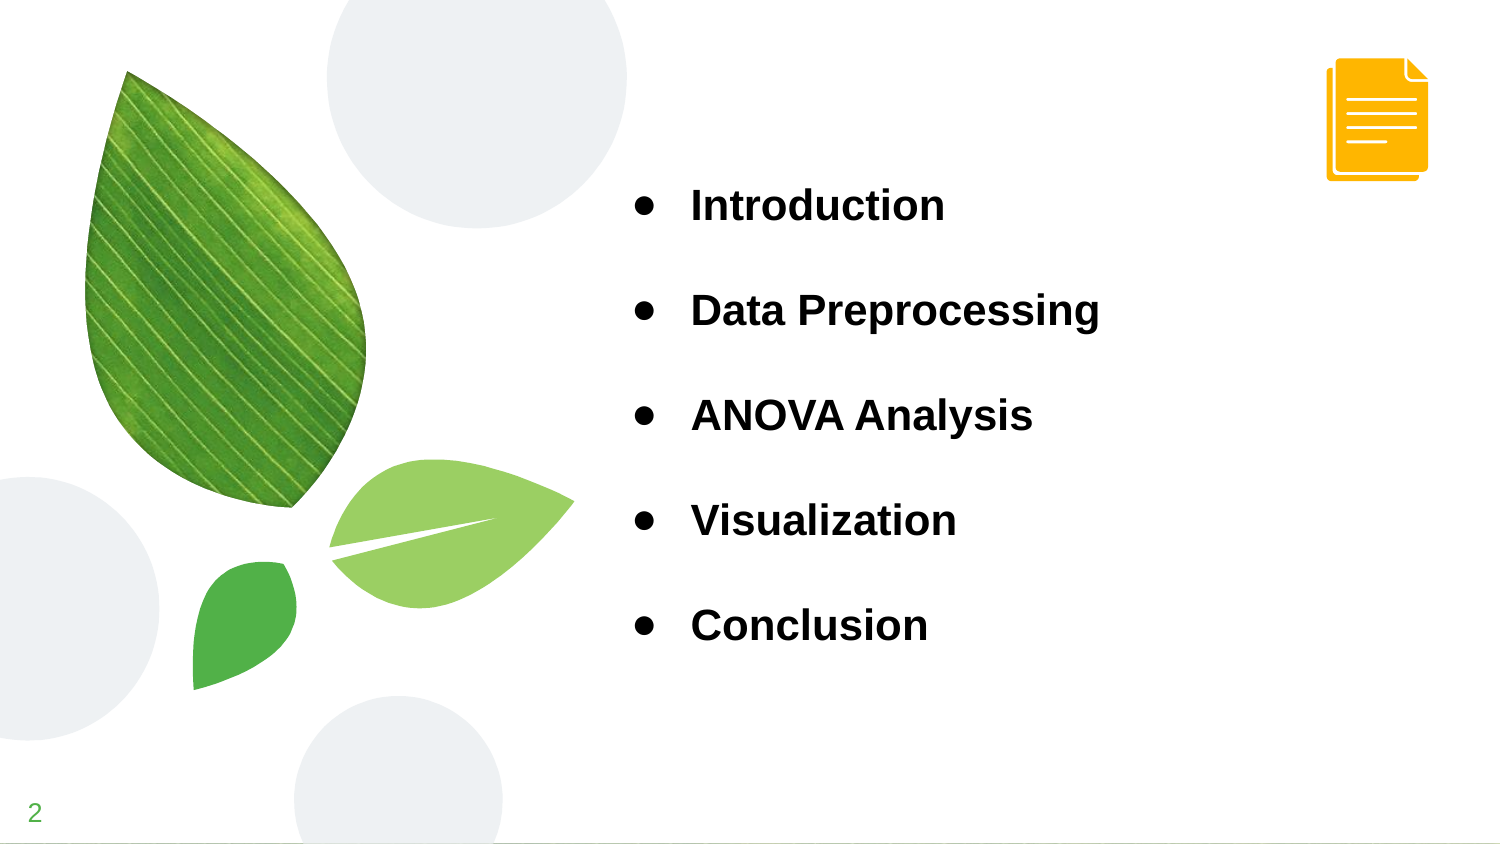

Introduction

Data Preprocessing

ANOVA Analysis

Visualization

Conclusion

2